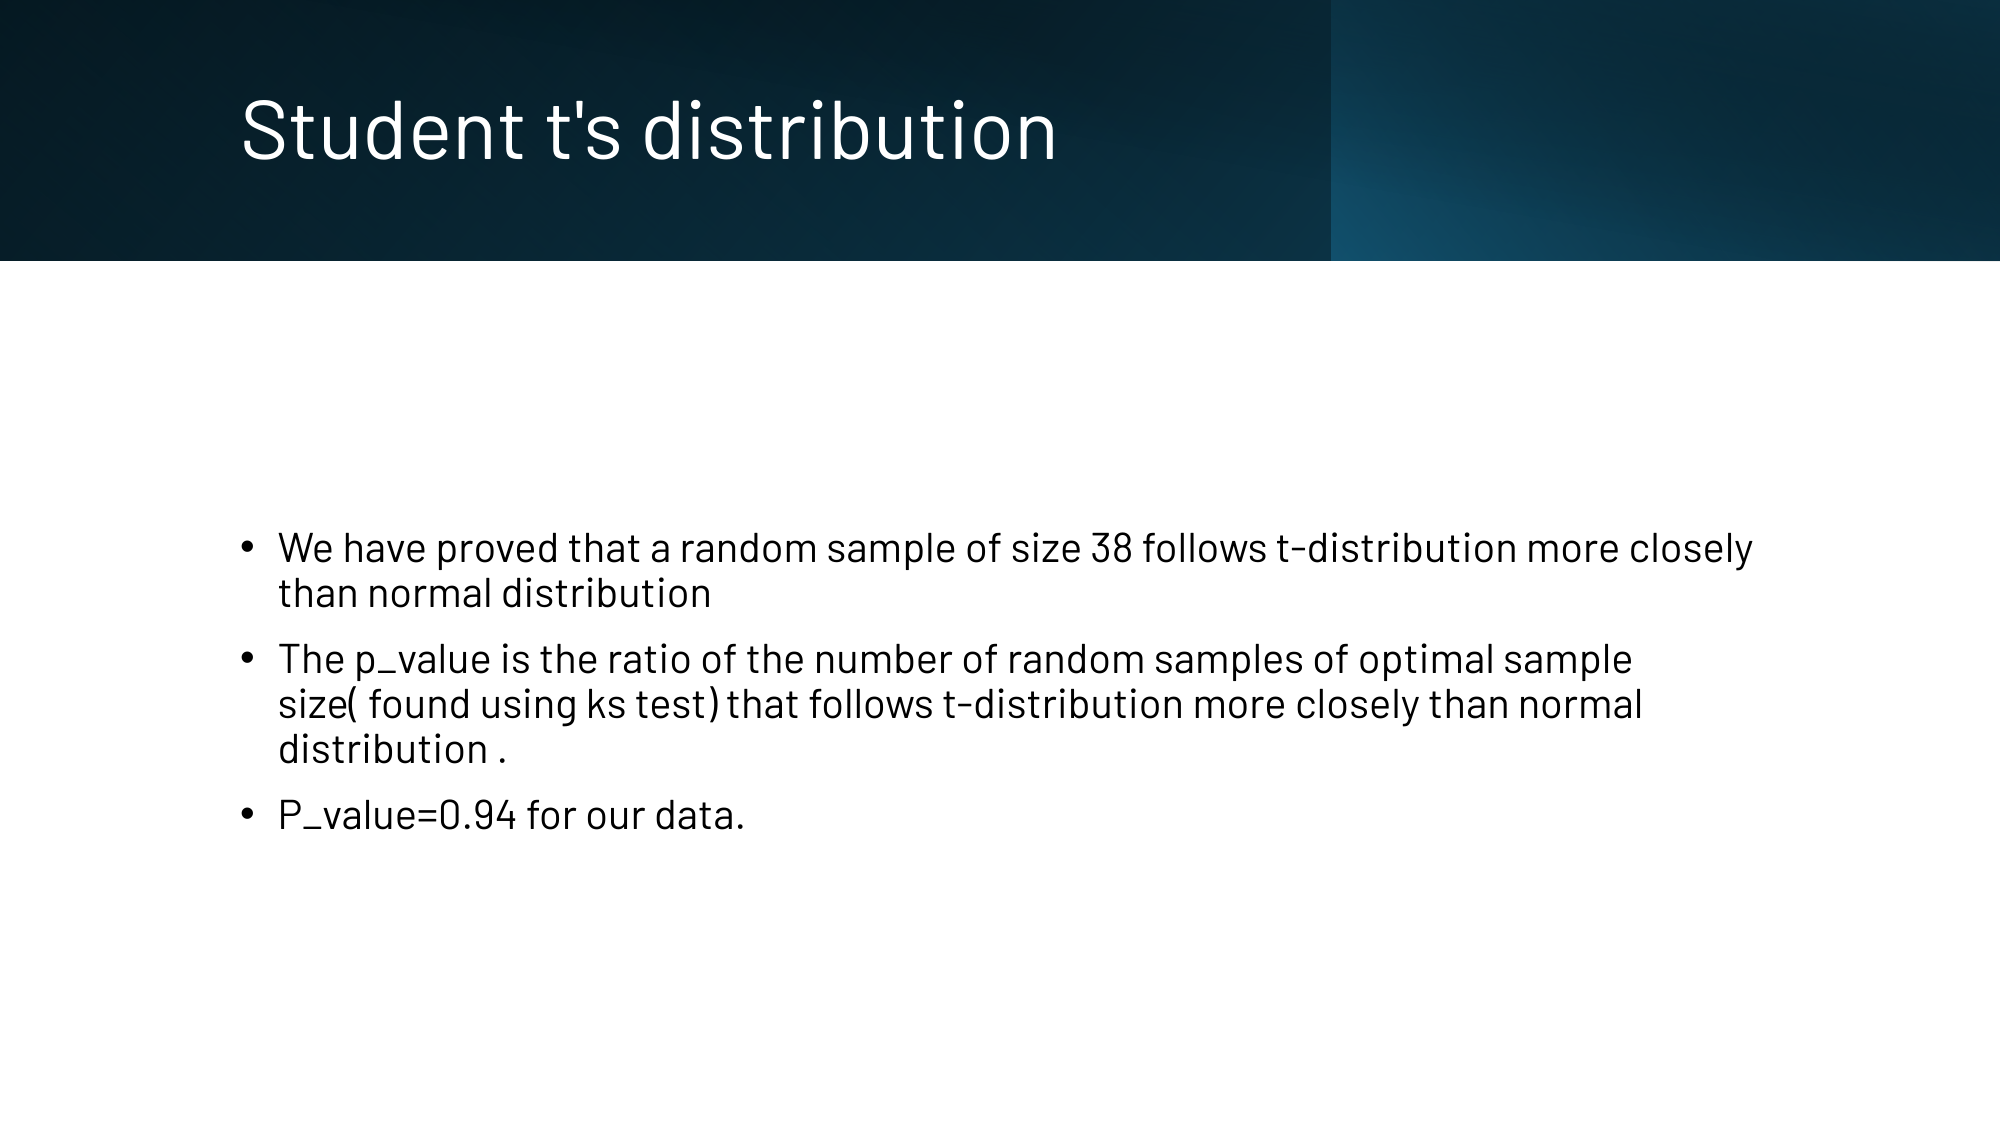

# Student t's distribution
We have proved that a random sample of size 38 follows t-distribution more closely than normal distribution
The p_value is the ratio of the number of random samples of optimal sample size( found using ks test) that follows t-distribution more closely than normal distribution .
P_value=0.94 for our data.